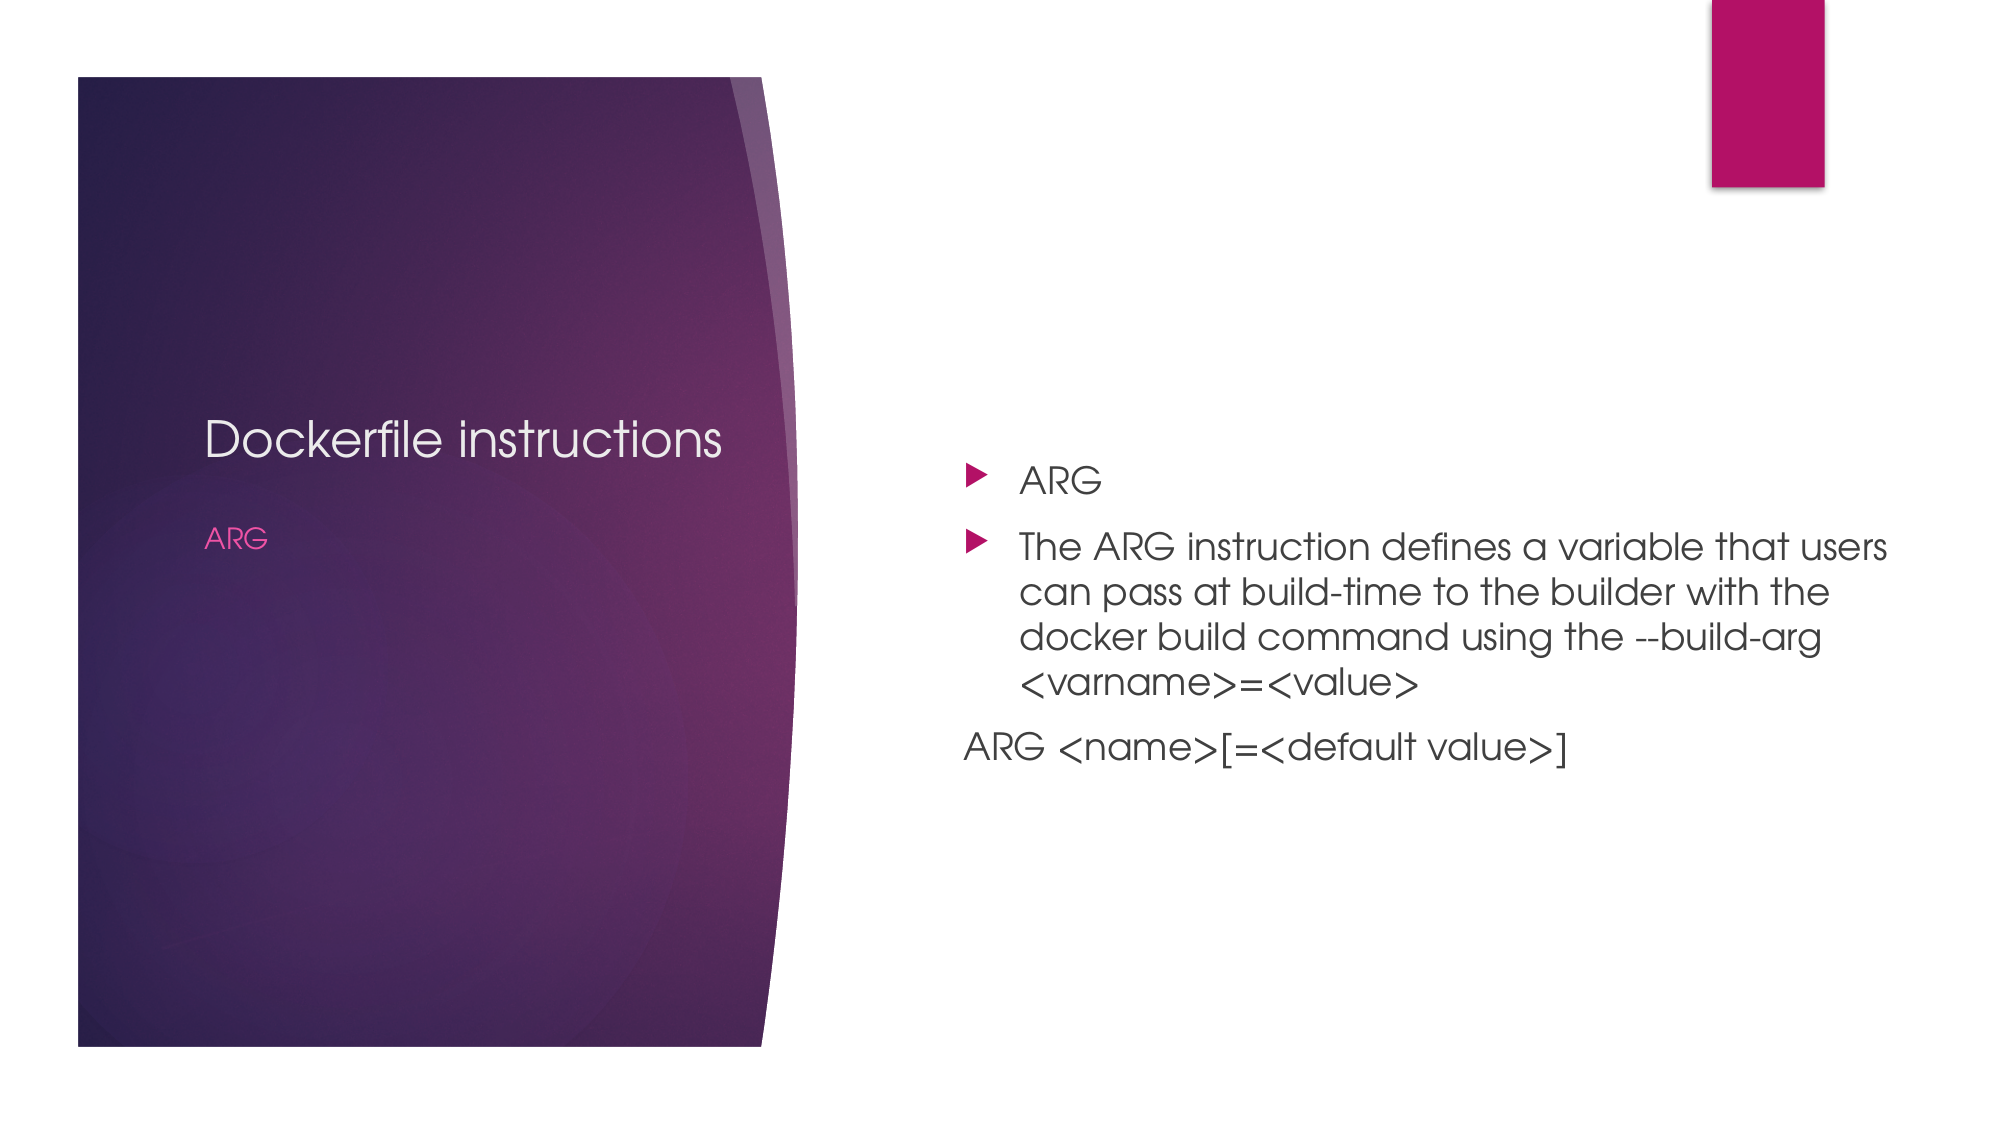

# Dockerfile instructions
ARG
The ARG instruction defines a variable that users can pass at build-time to the builder with the docker build command using the --build-arg <varname>=<value>
ARG <name>[=<default value>]
ARG